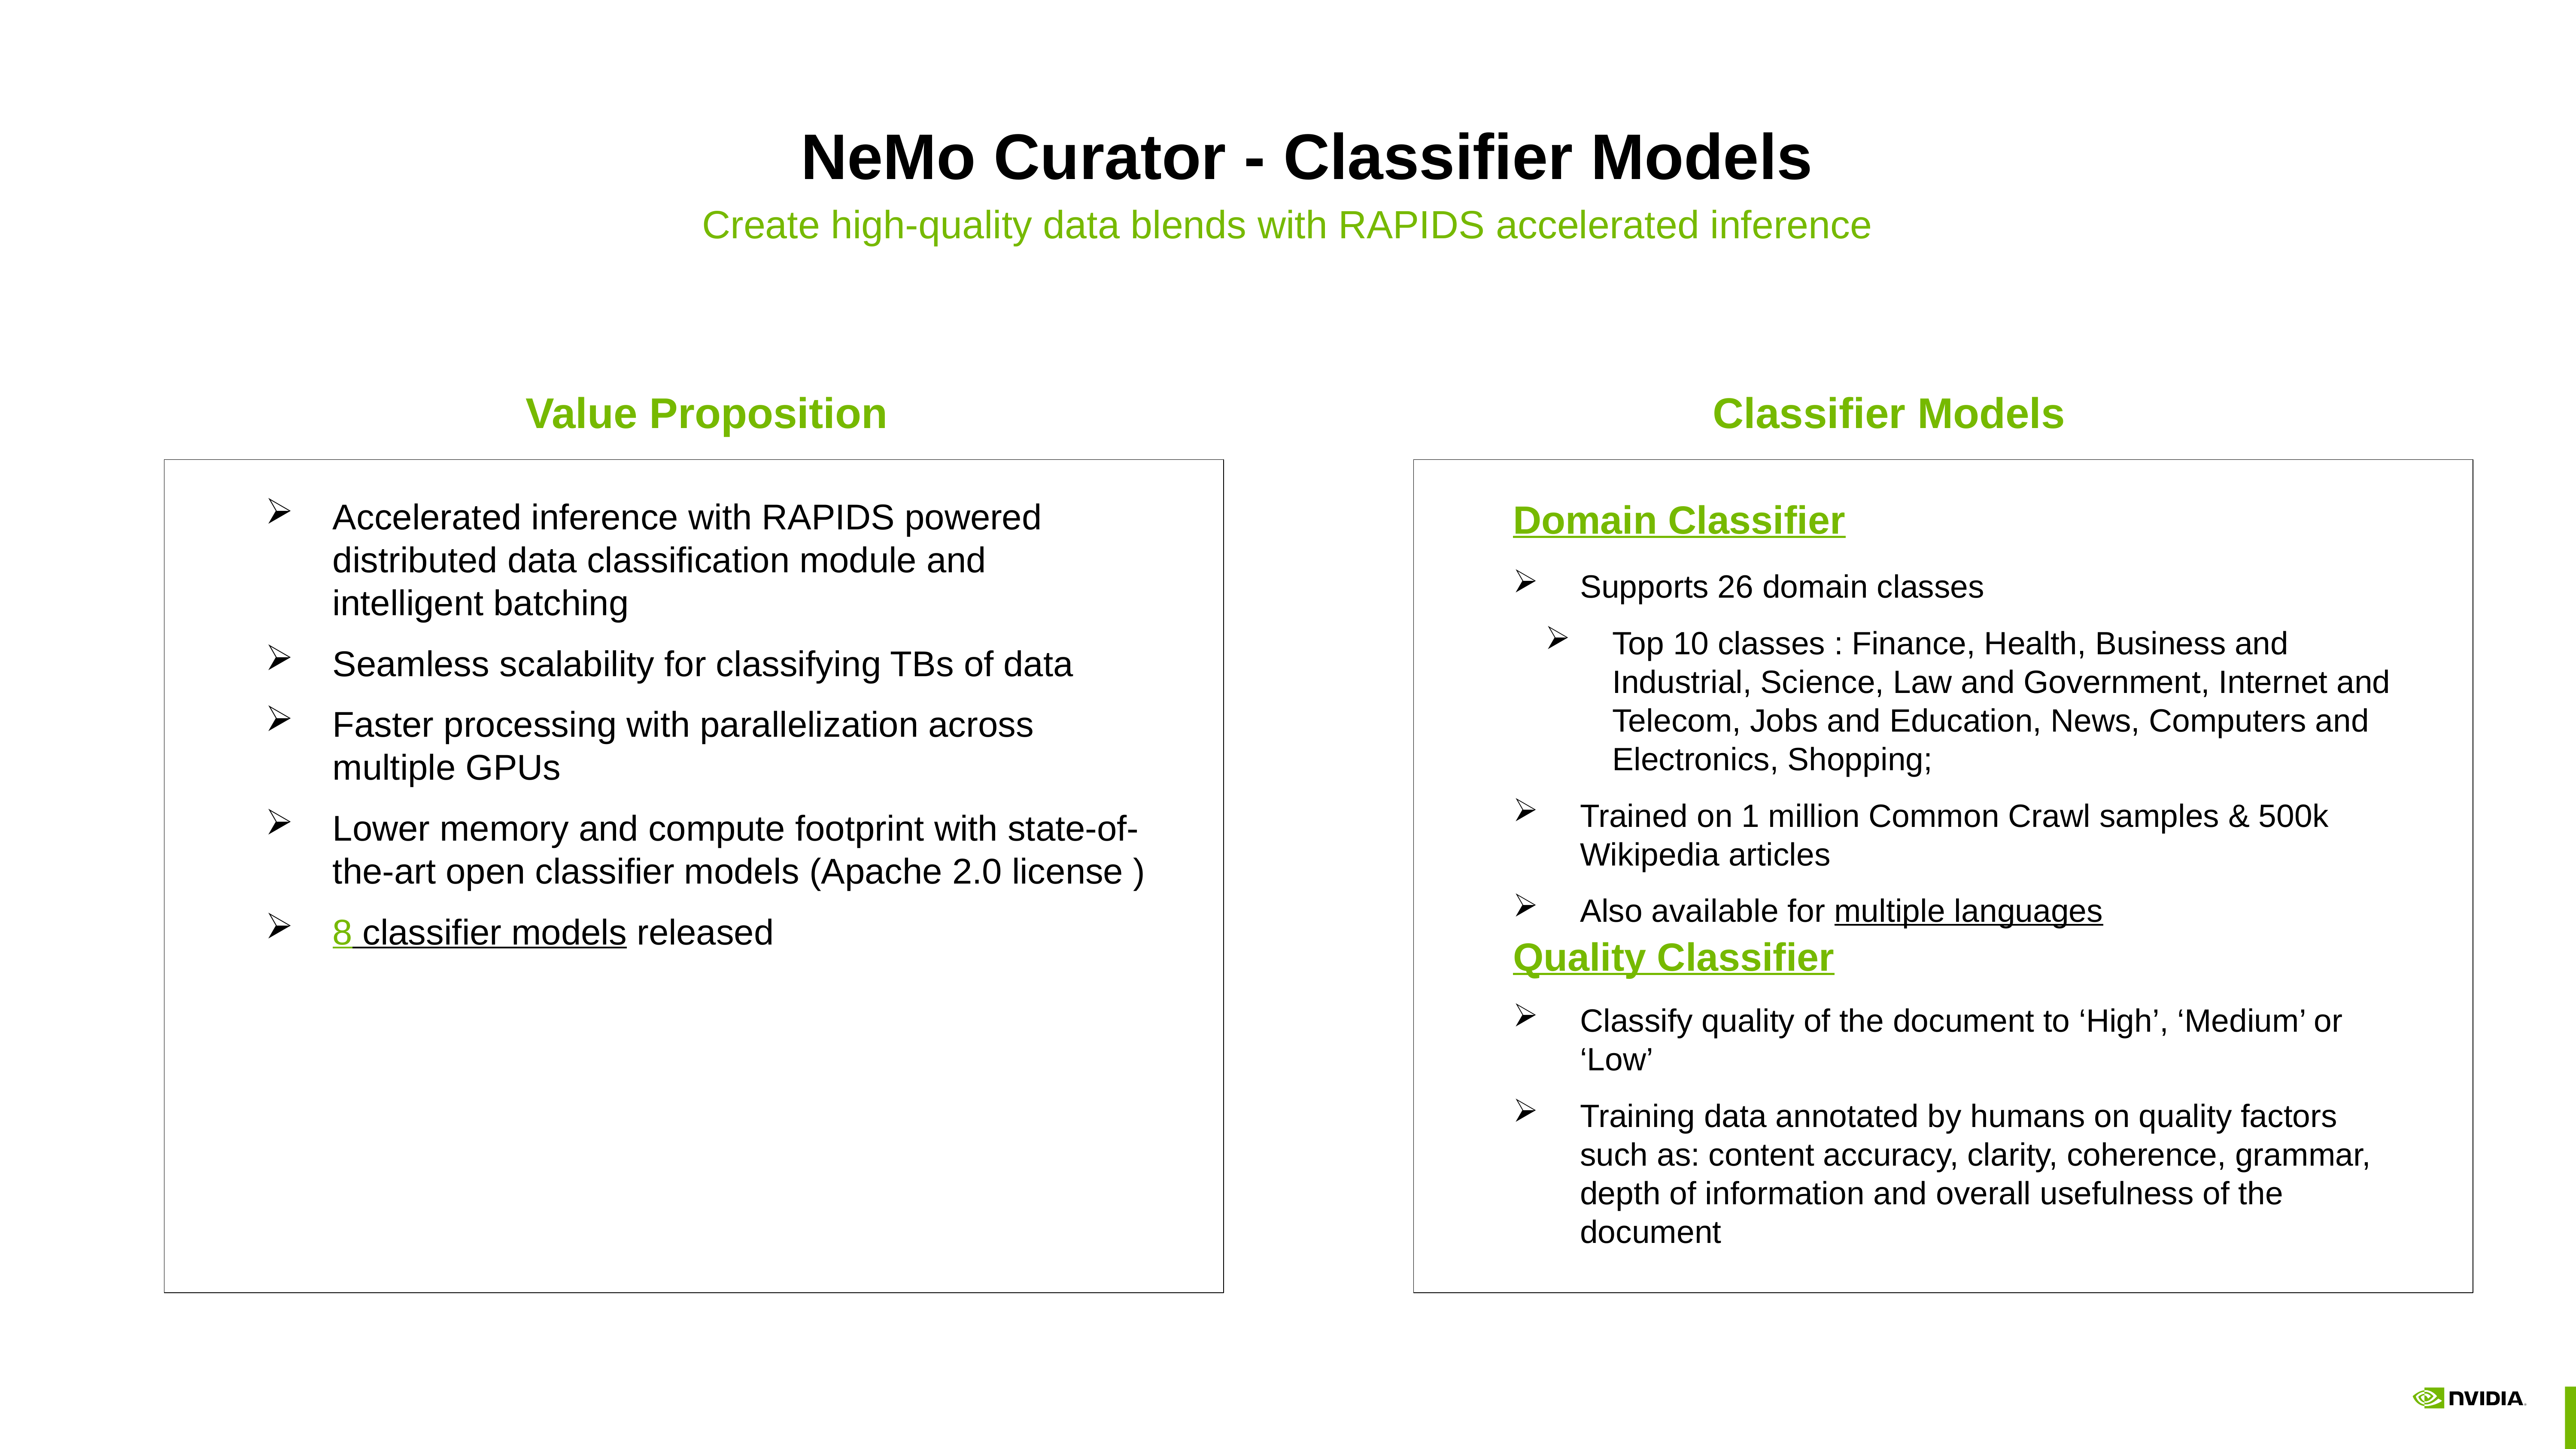

# NeMo Curator - Classifier Models
Create high-quality data blends with RAPIDS accelerated inference

Value Proposition
Classifier Models

Accelerated inference with RAPIDS powered distributed data classification module and intelligent batching
Seamless scalability for classifying TBs of data
Faster processing with parallelization across multiple GPUs
Lower memory and compute footprint with state-of-the-art open classifier models (Apache 2.0 license )
8 classifier models released
Domain Classifier
Supports 26 domain classes
Top 10 classes : Finance, Health, Business and Industrial, Science, Law and Government, Internet and Telecom, Jobs and Education, News, Computers and Electronics, Shopping;
Trained on 1 million Common Crawl samples & 500k Wikipedia articles
Also available for multiple languages

Quality Classifier
Classify quality of the document to ‘High’, ‘Medium’ or ‘Low’
Training data annotated by humans on quality factors such as: content accuracy, clarity, coherence, grammar, depth of information and overall usefulness of the document